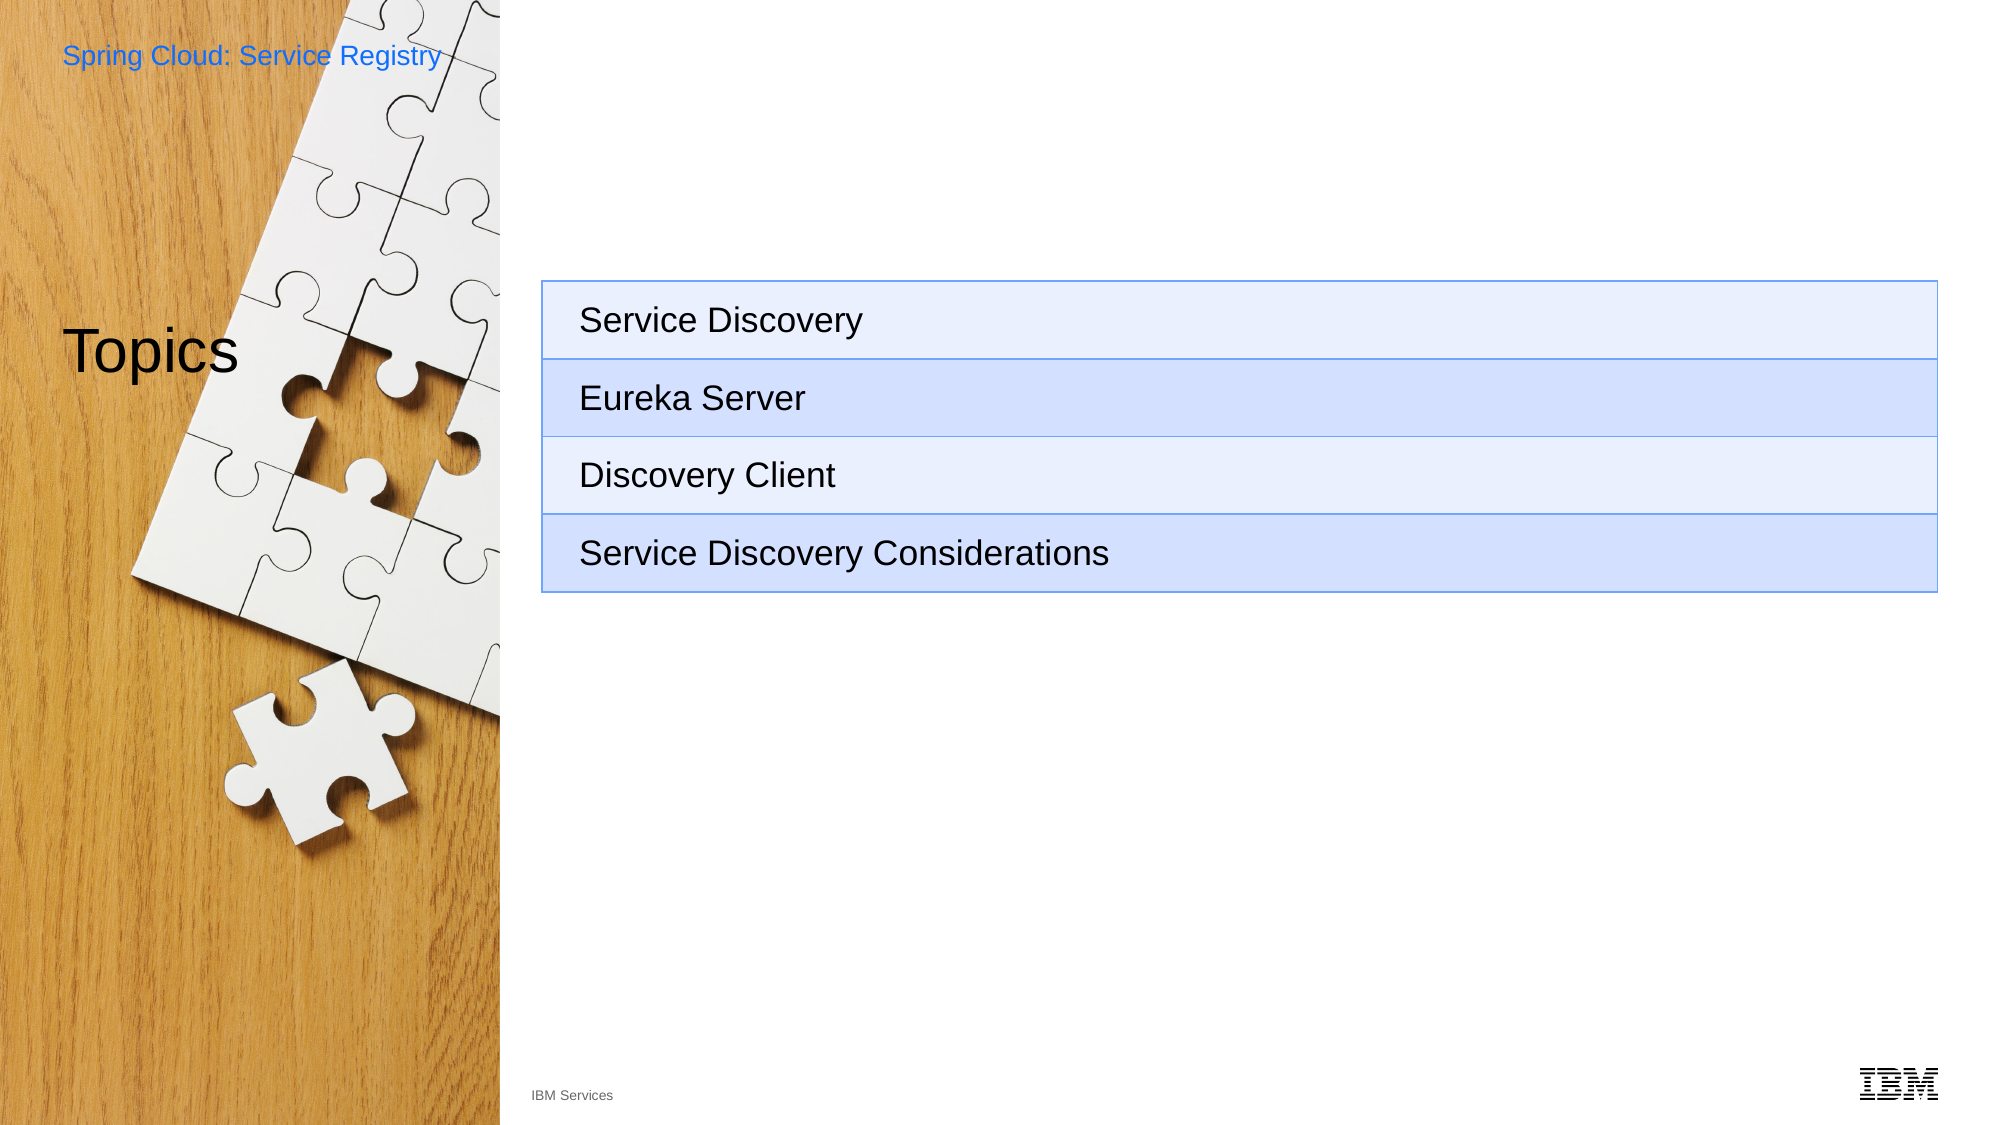

Spring Cloud: Service Registry
# Topics
| Service Discovery |
| --- |
| Eureka Server |
| Discovery Client |
| Service Discovery Considerations |